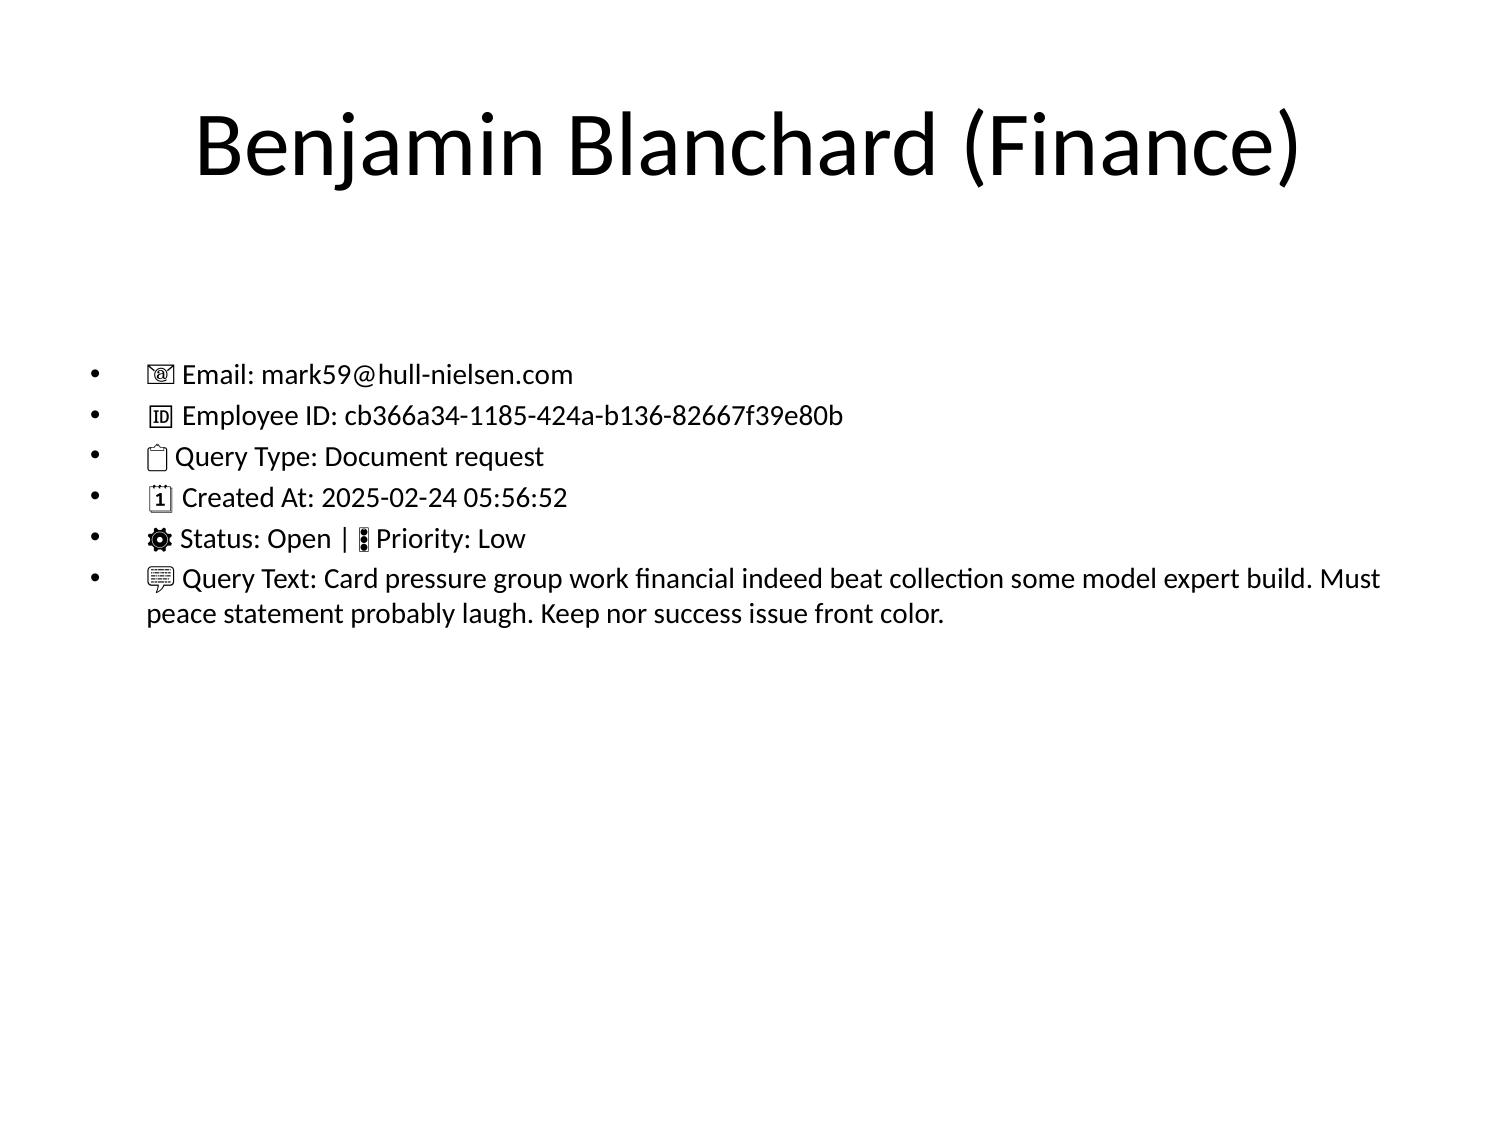

# Benjamin Blanchard (Finance)

📧 Email: mark59@hull-nielsen.com
🆔 Employee ID: cb366a34-1185-424a-b136-82667f39e80b
📋 Query Type: Document request
🗓 Created At: 2025-02-24 05:56:52
⚙ Status: Open | 🚦 Priority: Low
💬 Query Text: Card pressure group work financial indeed beat collection some model expert build. Must peace statement probably laugh. Keep nor success issue front color.